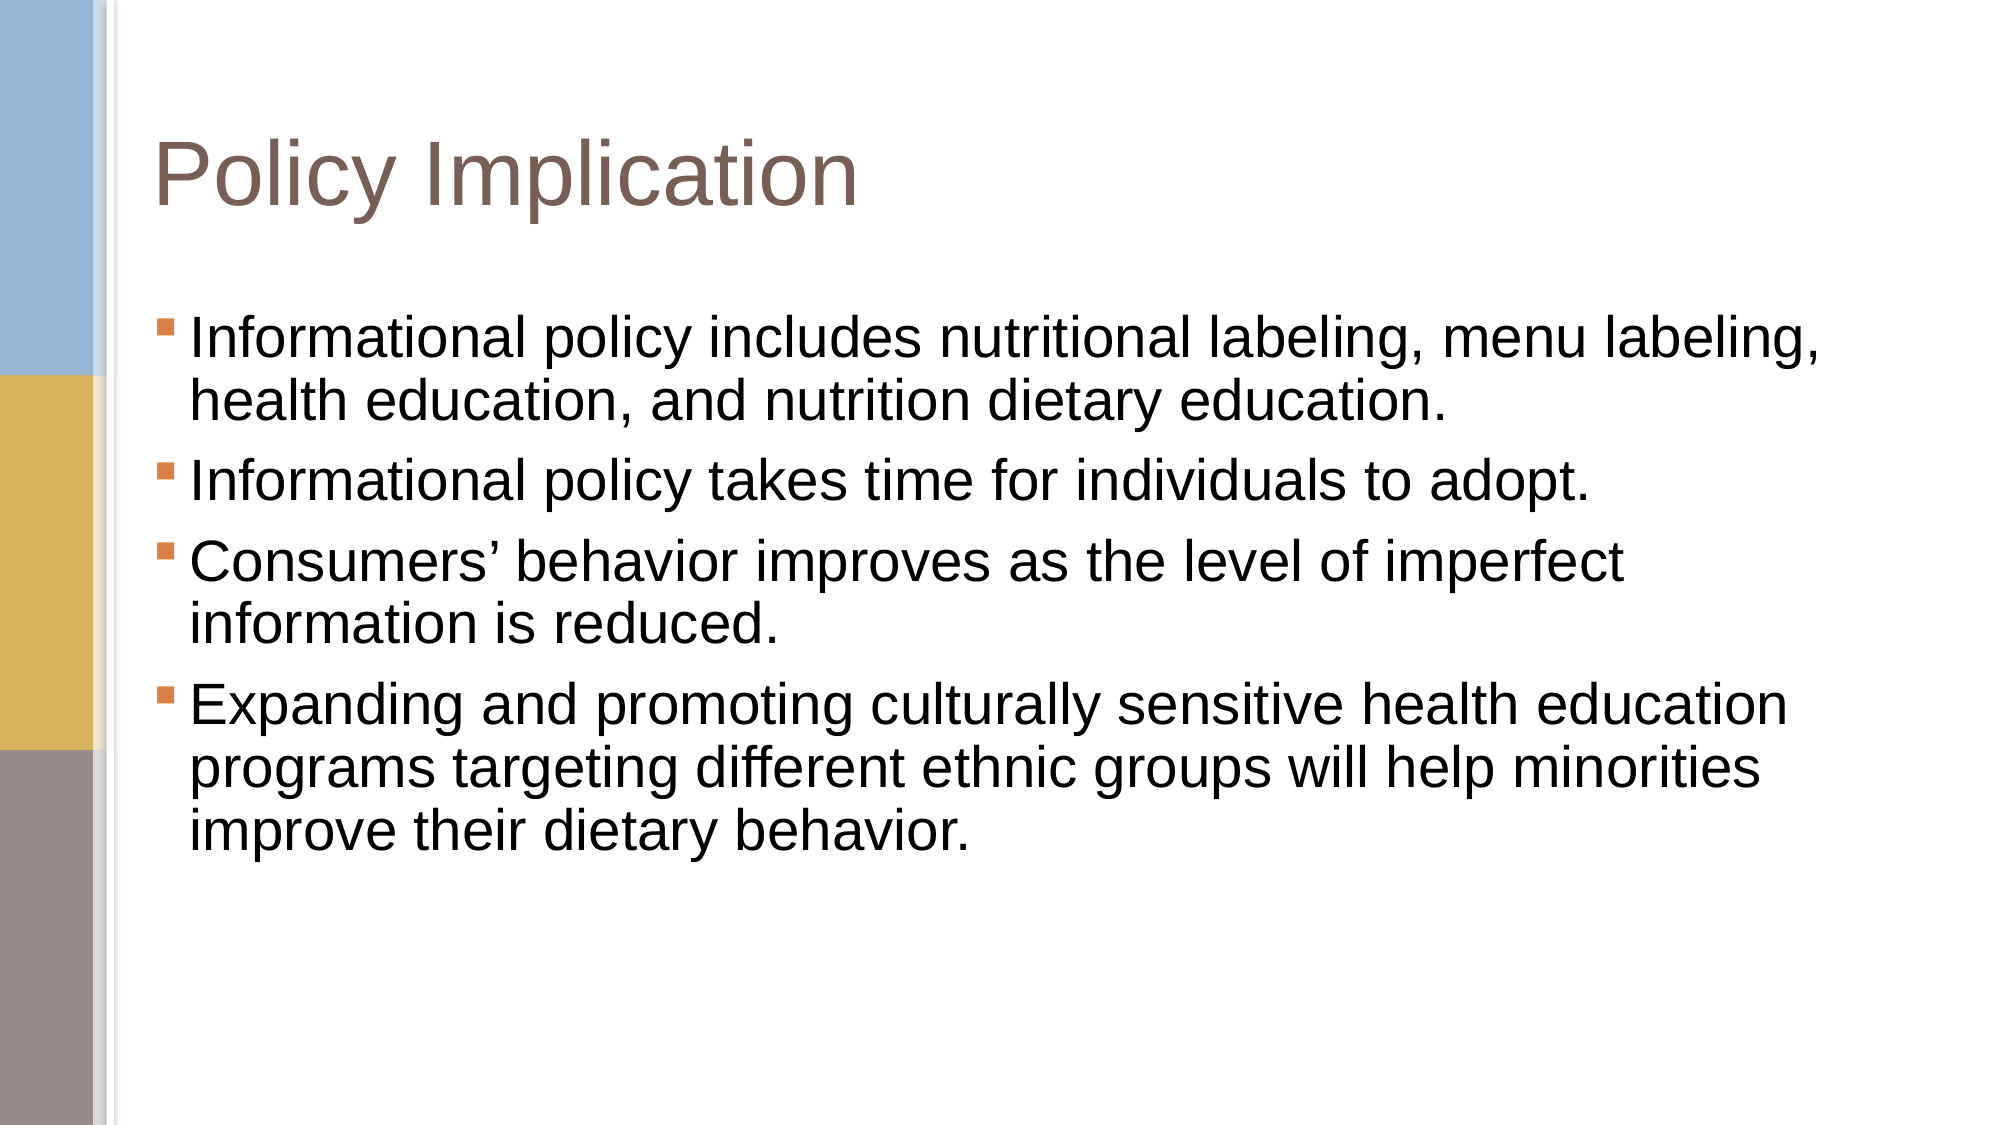

# Policy Implication
Informational policy includes nutritional labeling, menu labeling, health education, and nutrition dietary education.
Informational policy takes time for individuals to adopt.
Consumers’ behavior improves as the level of imperfect information is reduced.
Expanding and promoting culturally sensitive health education programs targeting different ethnic groups will help minorities improve their dietary behavior.